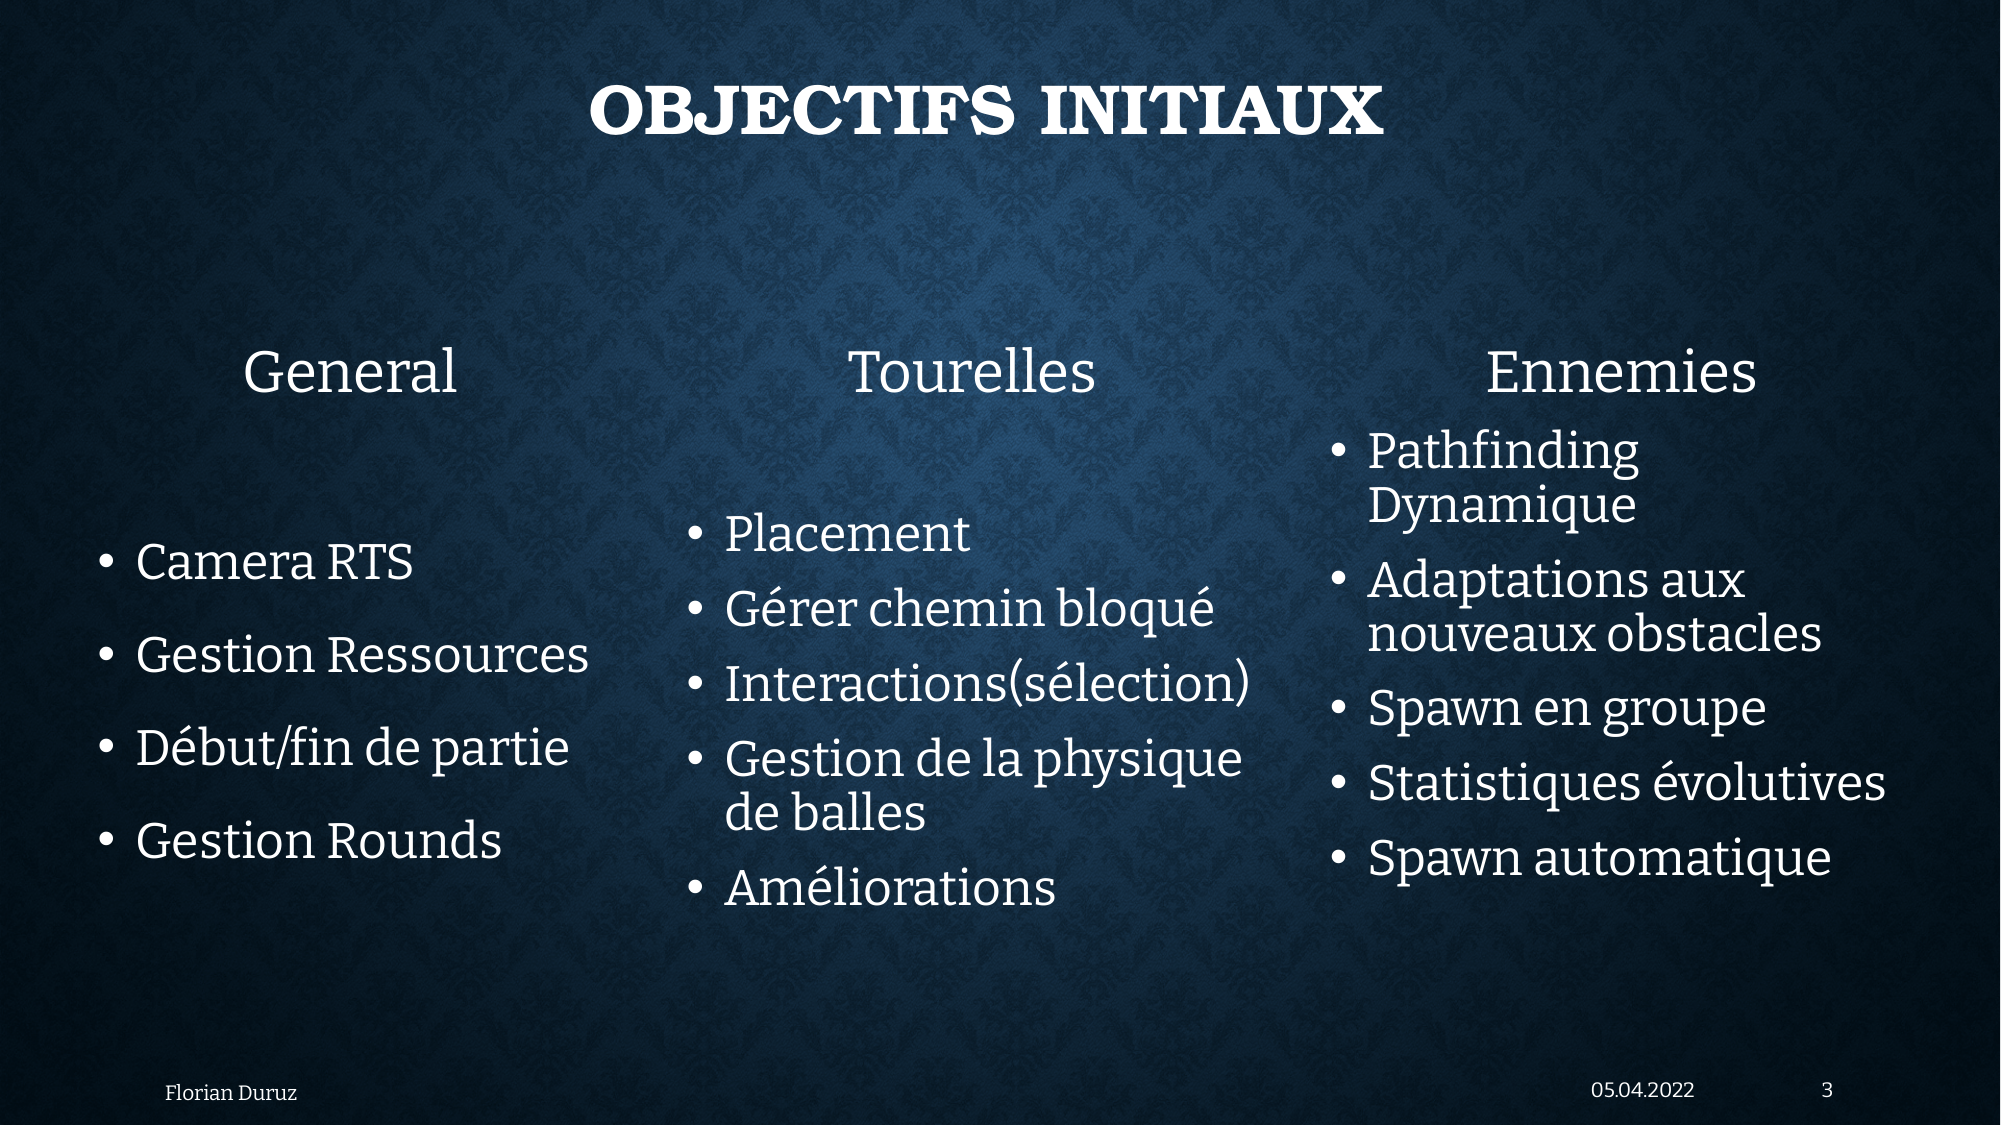

# Objectifs initiaux
General

Camera RTS
Gestion Ressources
Début/fin de partie
Gestion Rounds

Tourelles

Placement
Gérer chemin bloqué
Interactions(sélection)
Gestion de la physique de balles
Améliorations
Ennemies
Pathfinding Dynamique
Adaptations aux nouveaux obstacles
Spawn en groupe
Statistiques évolutives
Spawn automatique

05.04.2022
3
Florian Duruz